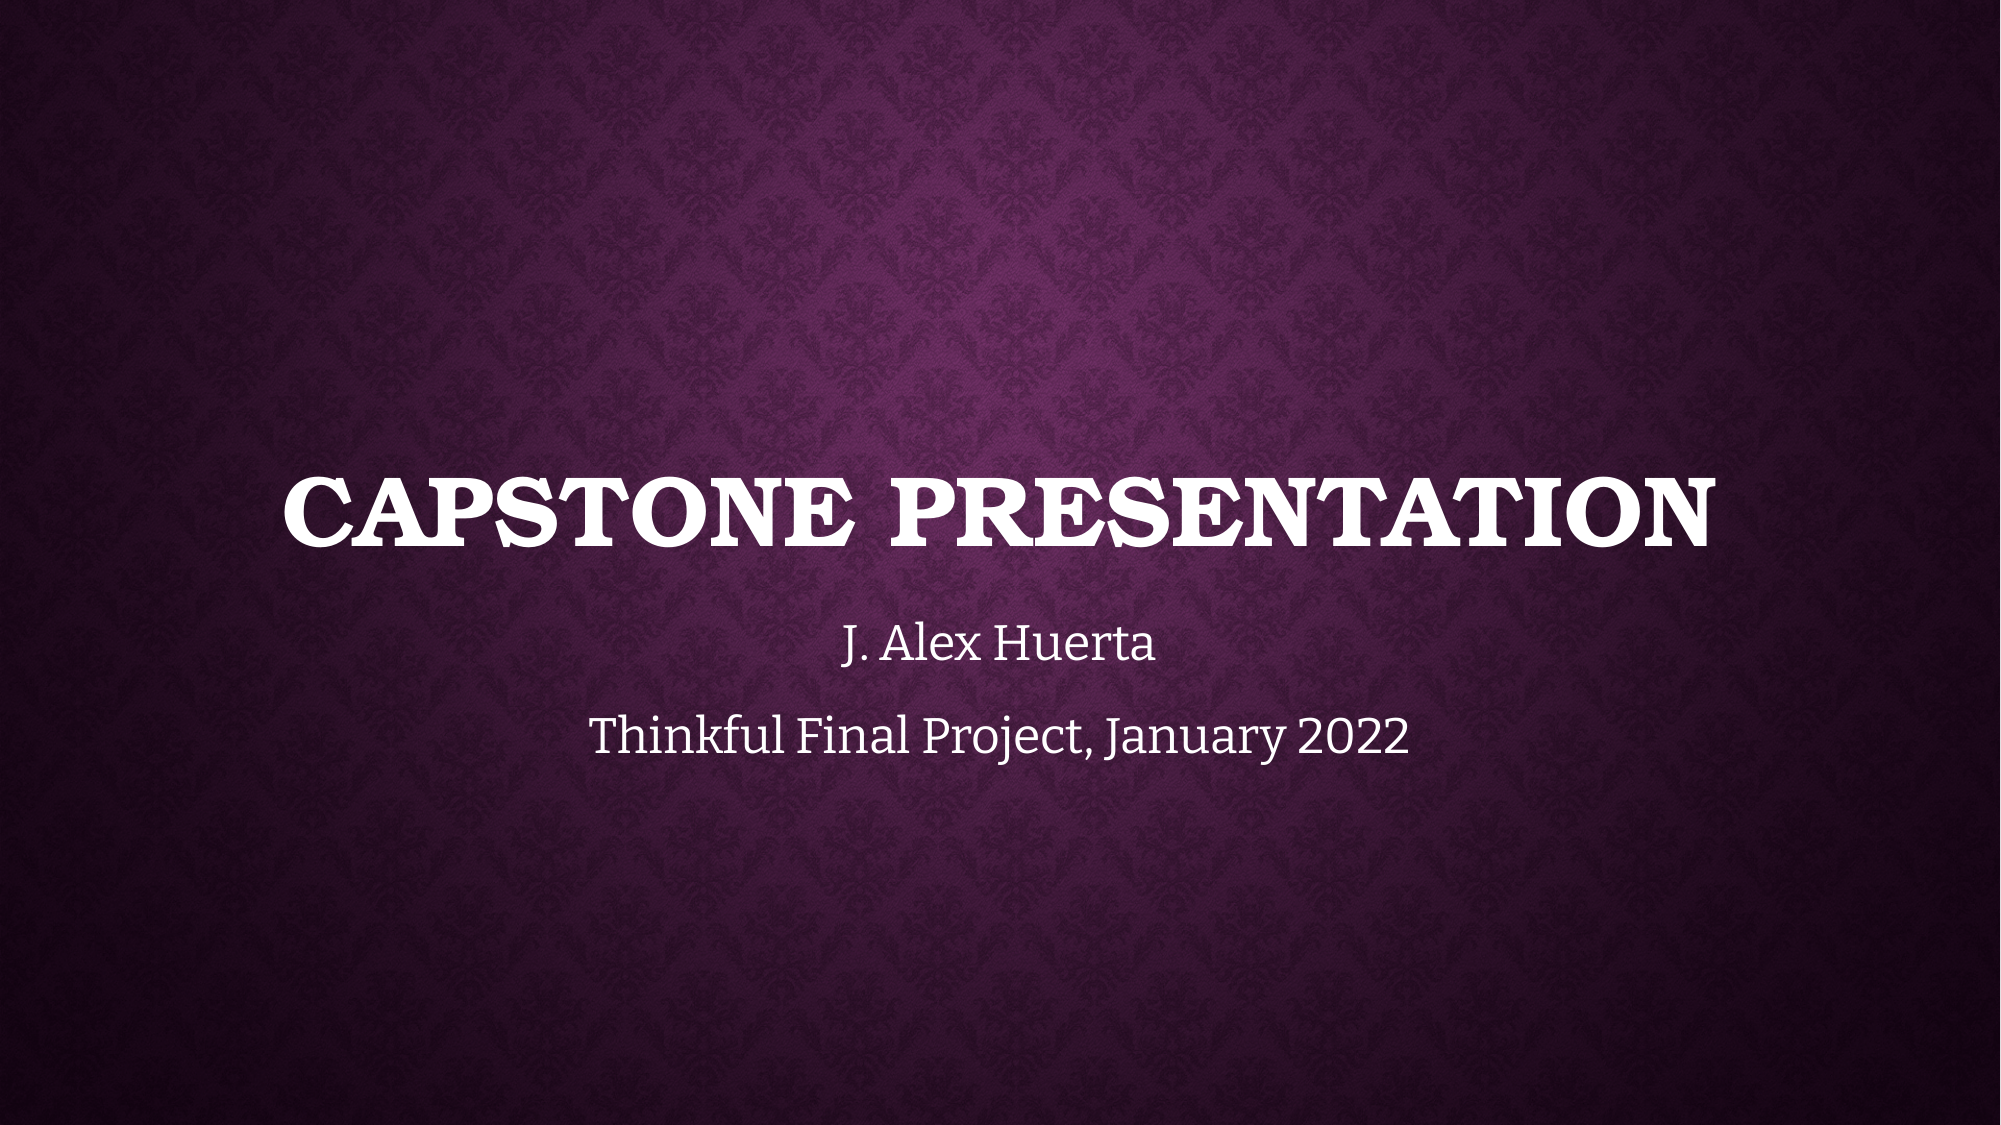

# Capstone Presentation
J. Alex Huerta
Thinkful Final Project, January 2022